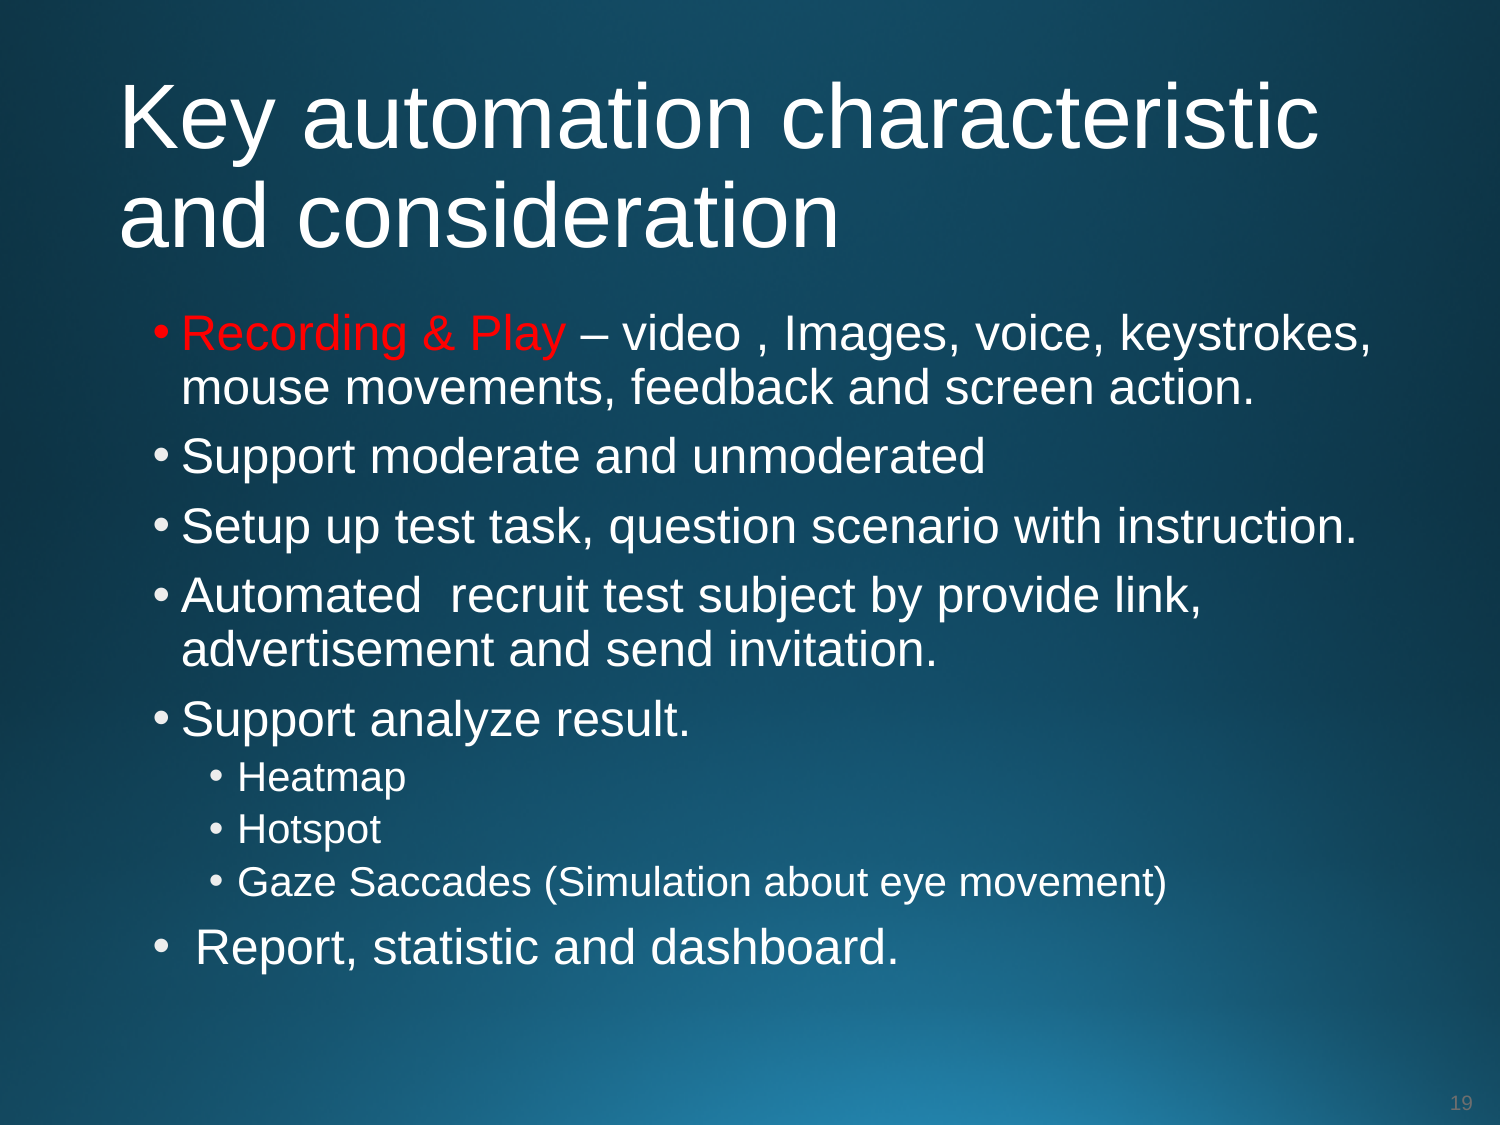

# Key automation characteristic and consideration
Recording & Play – video , Images, voice, keystrokes, mouse movements, feedback and screen action.
Support moderate and unmoderated
Setup up test task, question scenario with instruction.
Automated  recruit test subject by provide link, advertisement and send invitation.
Support analyze result.
Heatmap
Hotspot
Gaze Saccades (Simulation about eye movement)
 Report, statistic and dashboard.